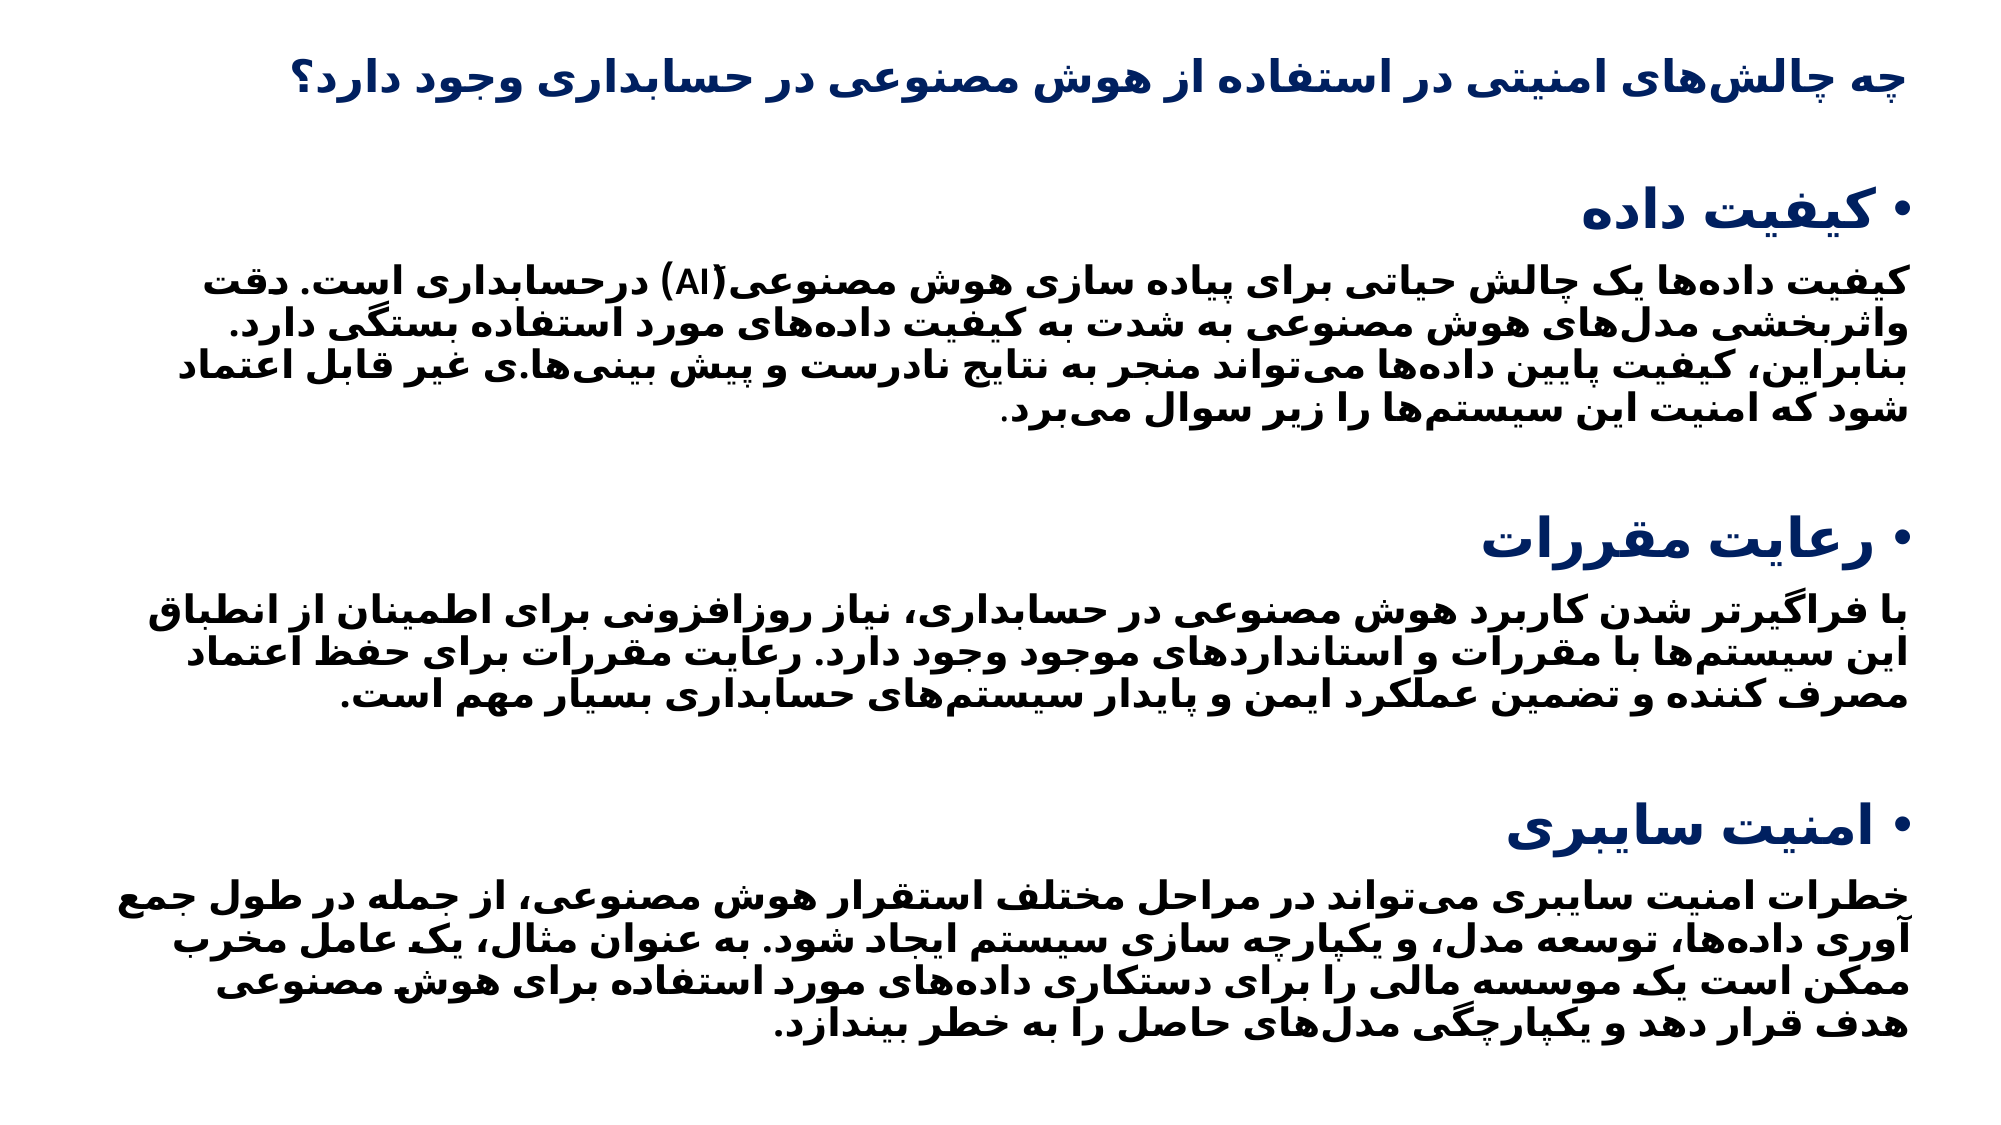

# چه چالش‌های امنیتی در استفاده از هوش مصنوعی در حسابداری وجود دارد؟
کیفیت داده
کیفیت داده‌ها یک چالش حیاتی برای پیاده سازی هوش مصنوعی(َAI) درحسابداری است. دقت واثربخشی مدل‌های هوش مصنوعی به شدت به کیفیت داده‌های مورد استفاده بستگی دارد. بنابراین، کیفیت پایین داده‌ها می‌تواند منجر به نتایج نادرست و پیش بینی‌ها.ی غیر قابل اعتماد شود که امنیت این سیستم‌ها را زیر سوال می‌برد.

رعایت مقررات
با فراگیرتر شدن کاربرد هوش مصنوعی در حسابداری، نیاز روزافزونی برای اطمینان از انطباق این سیستم‌ها با مقررات و استانداردهای موجود وجود دارد. رعایت مقررات برای حفظ اعتماد مصرف کننده و تضمین عملکرد ایمن و پایدار سیستم‌های حسابداری بسیار مهم است.

امنیت سایبری
خطرات امنیت سایبری می‌تواند در مراحل مختلف استقرار هوش مصنوعی، از جمله در طول جمع آوری داده‌ها، توسعه مدل، و یکپارچه سازی سیستم ایجاد شود. به عنوان مثال، یک عامل مخرب ممکن است یک موسسه مالی را برای دستکاری داده‌های مورد استفاده برای هوش مصنوعی هدف قرار دهد و یکپارچگی مدل‌های حاصل را به خطر بیندازد.